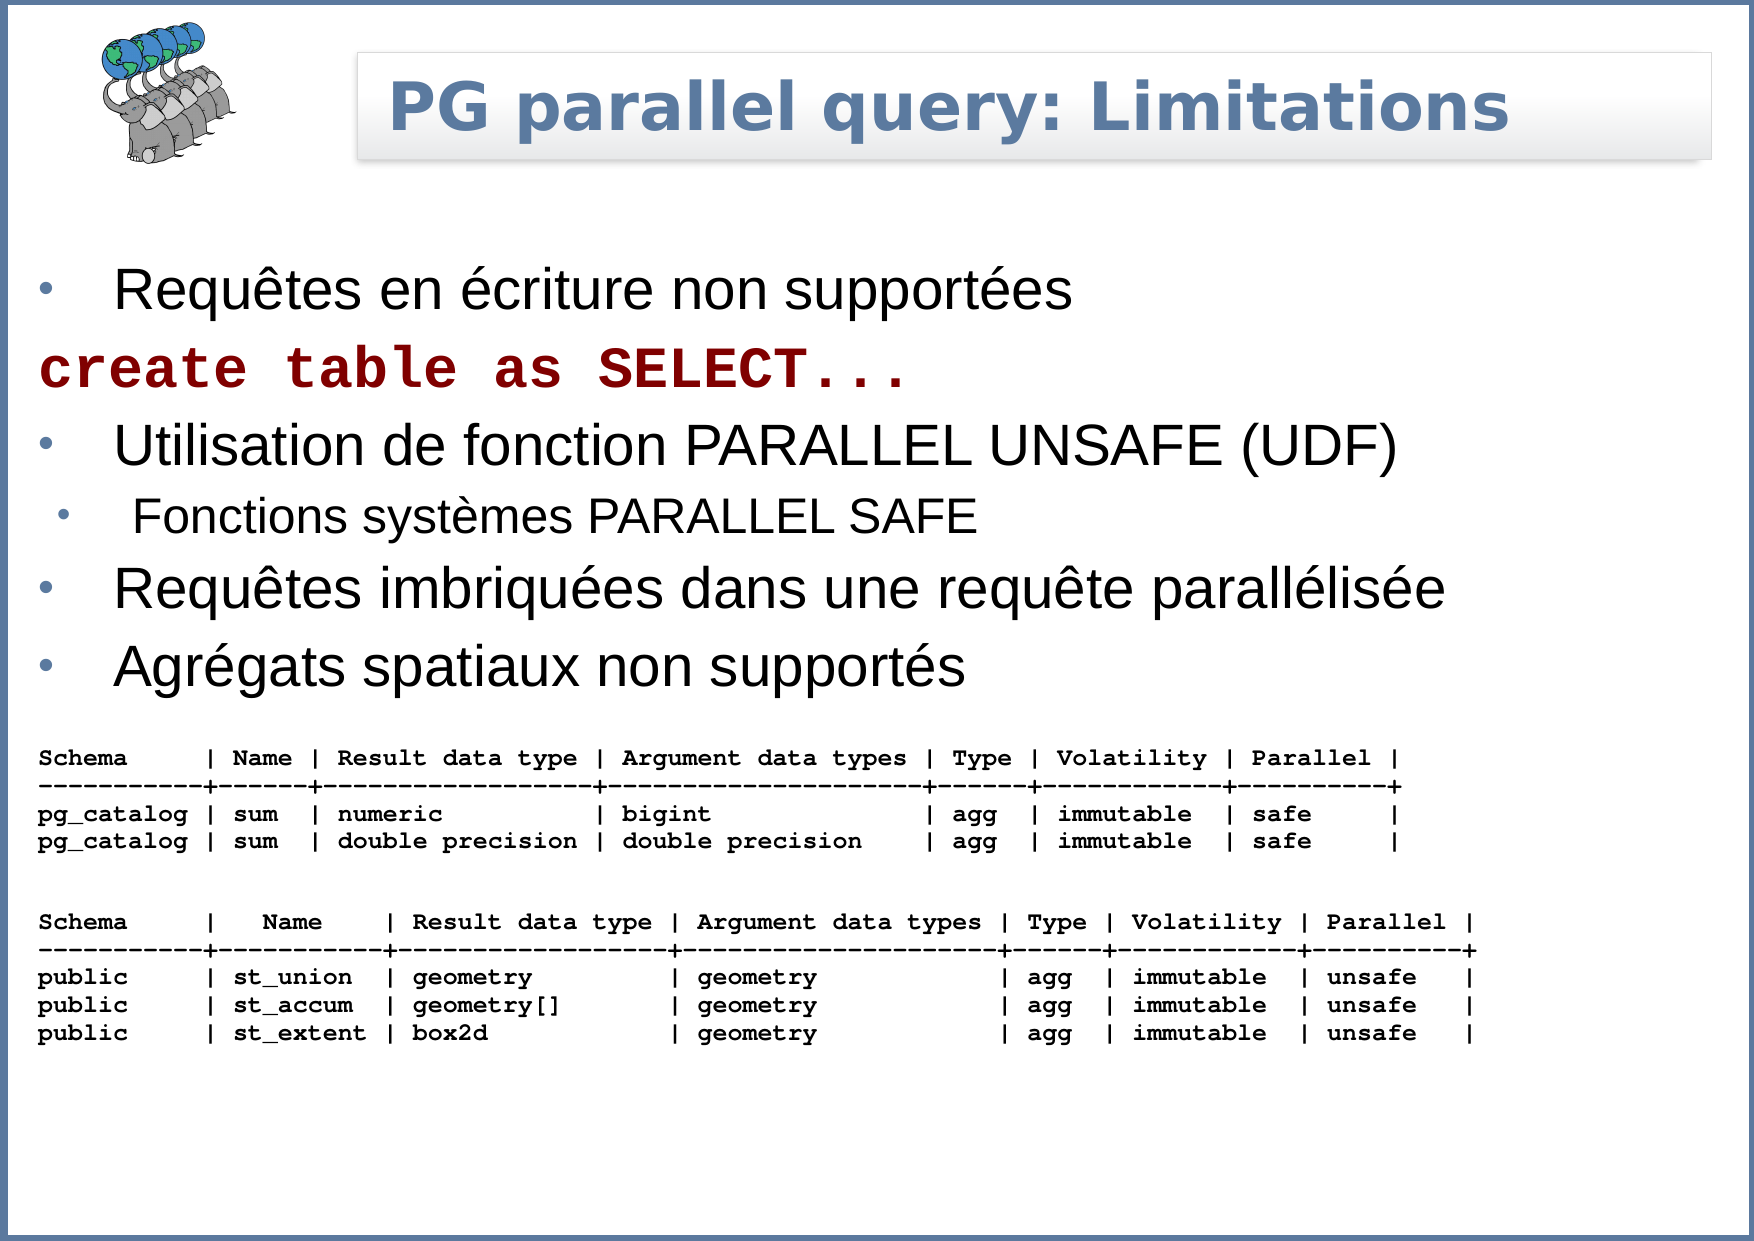

# PG parallel query: Limitations
Requêtes en écriture non supportées
create table as SELECT...
Utilisation de fonction PARALLEL UNSAFE (UDF)
Fonctions systèmes PARALLEL SAFE
Requêtes imbriquées dans une requête parallélisée
Agrégats spatiaux non supportés

Schema     | Name | Result data type | Argument data types | Type | Volatility | Parallel |
-----------+------+------------------+---------------------+------+------------+----------+
pg_catalog | sum  | numeric          | bigint              | agg  | immutable  | safe     |
pg_catalog | sum  | double precision | double precision    | agg  | immutable  | safe     |

Schema     |   Name    | Result data type | Argument data types | Type | Volatility | Parallel |
-----------+-----------+------------------+---------------------+------+------------+----------+
public     | st_union  | geometry         | geometry            | agg  | immutable  | unsafe   |
public     | st_accum  | geometry[]       | geometry            | agg  | immutable  | unsafe   |
public     | st_extent | box2d            | geometry            | agg  | immutable  | unsafe   |